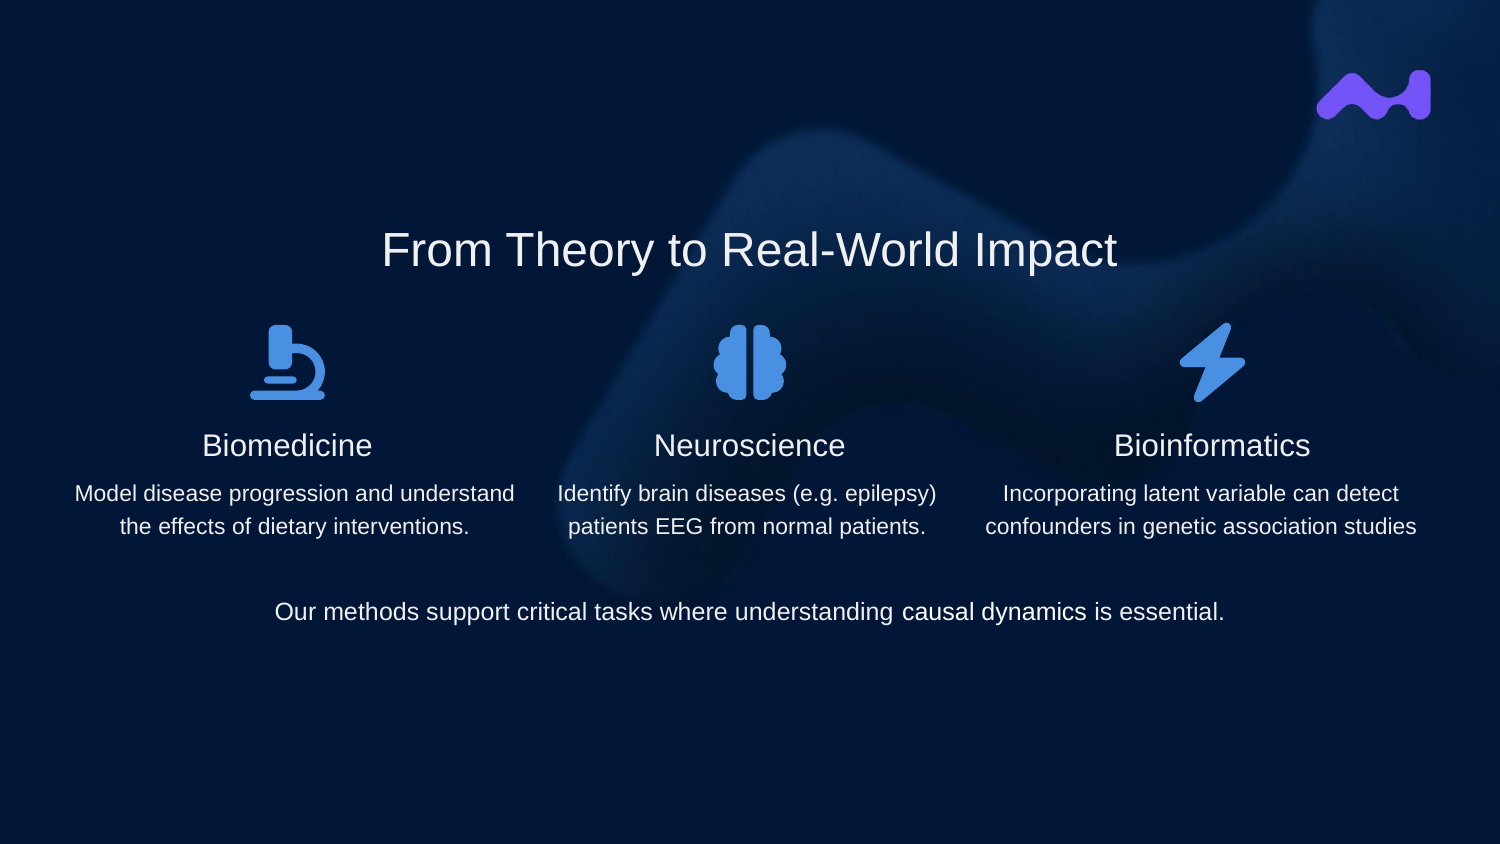

From Theory to Real-World Impact

Biomedicine
Neuroscience
Bioinformatics
Model disease progression and understand the effects of dietary interventions.
Identify brain diseases (e.g. epilepsy) patients EEG from normal patients.
Incorporating latent variable can detect confounders in genetic association studies
Our methods support critical tasks where understanding causal dynamics is essential.